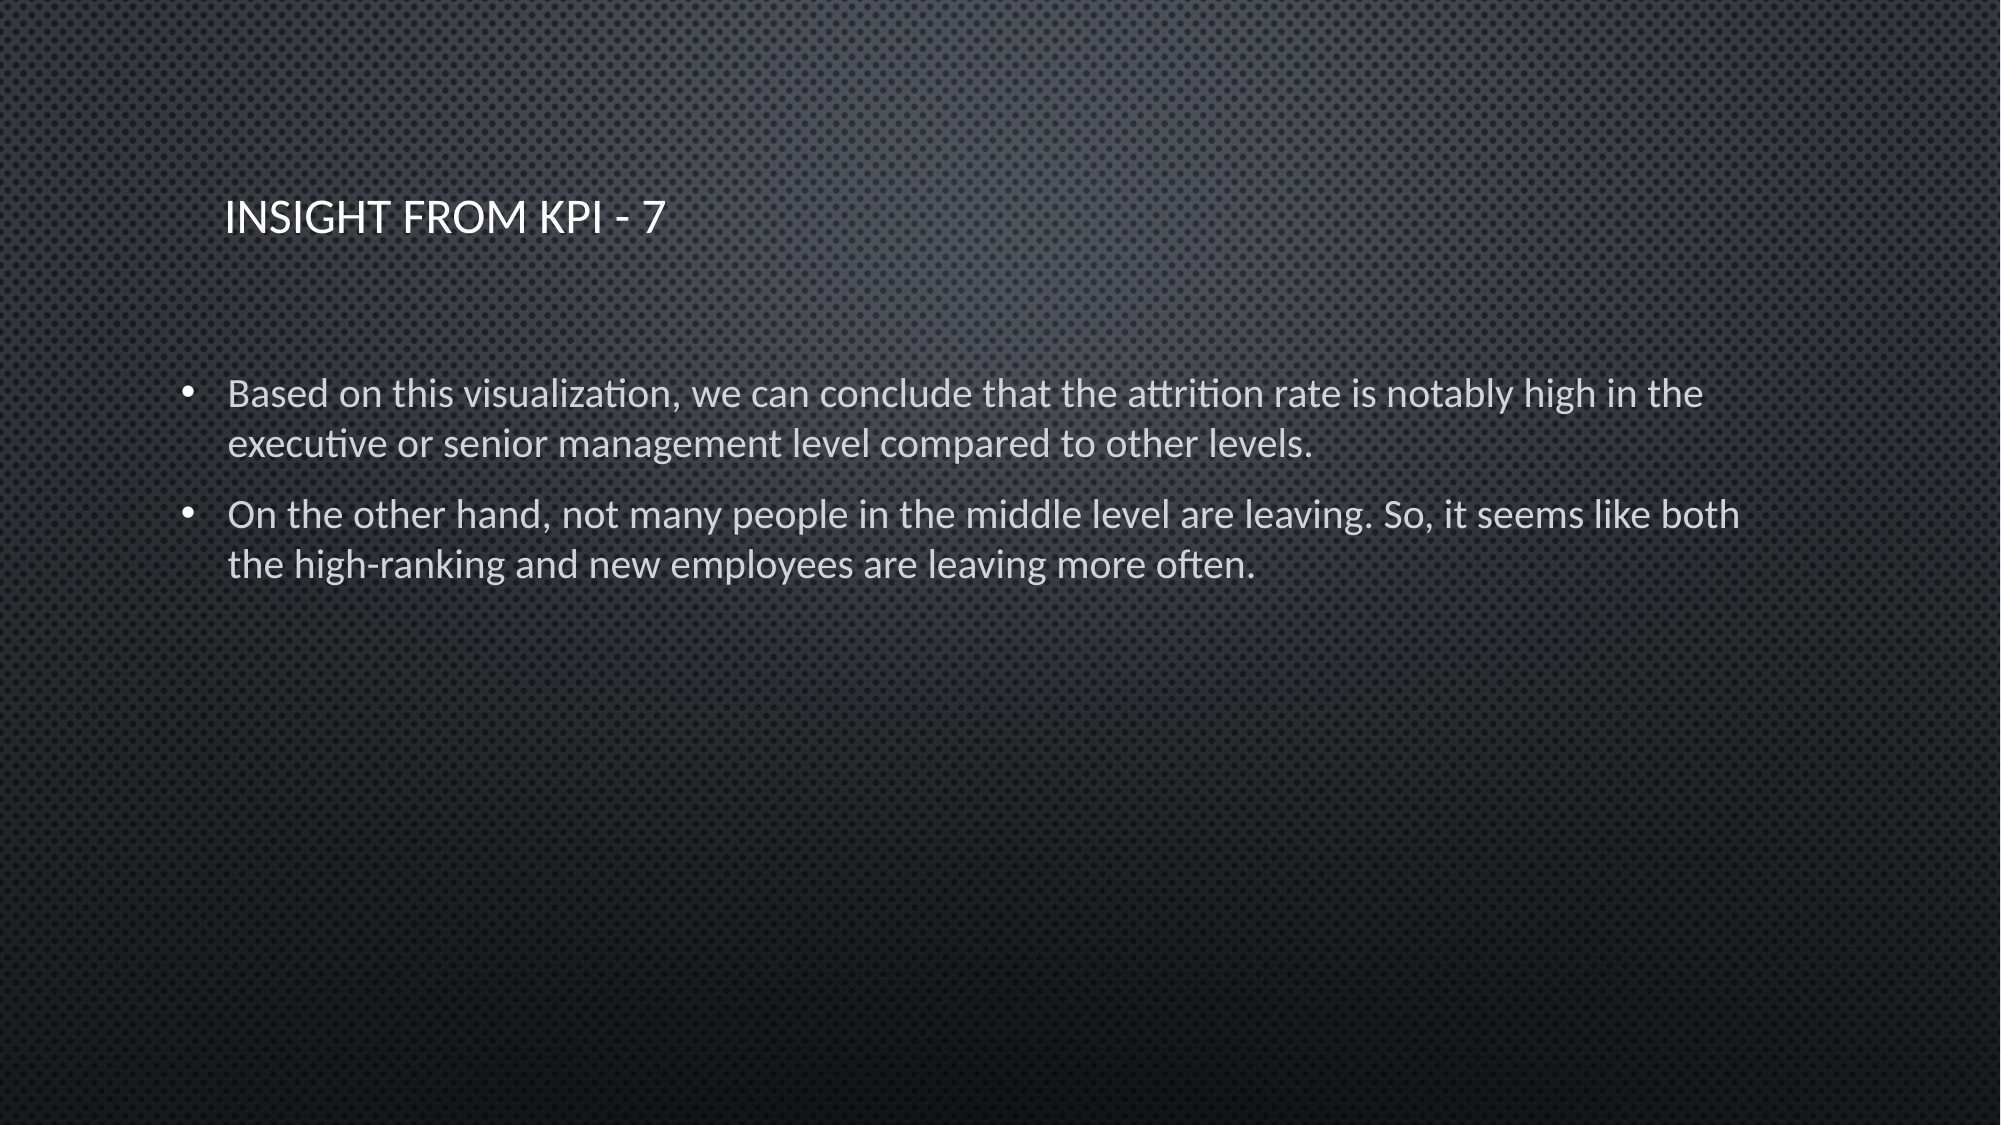

# Insight from KPI - 7
Based on this visualization, we can conclude that the attrition rate is notably high in the executive or senior management level compared to other levels.
On the other hand, not many people in the middle level are leaving. So, it seems like both the high-ranking and new employees are leaving more often.
22